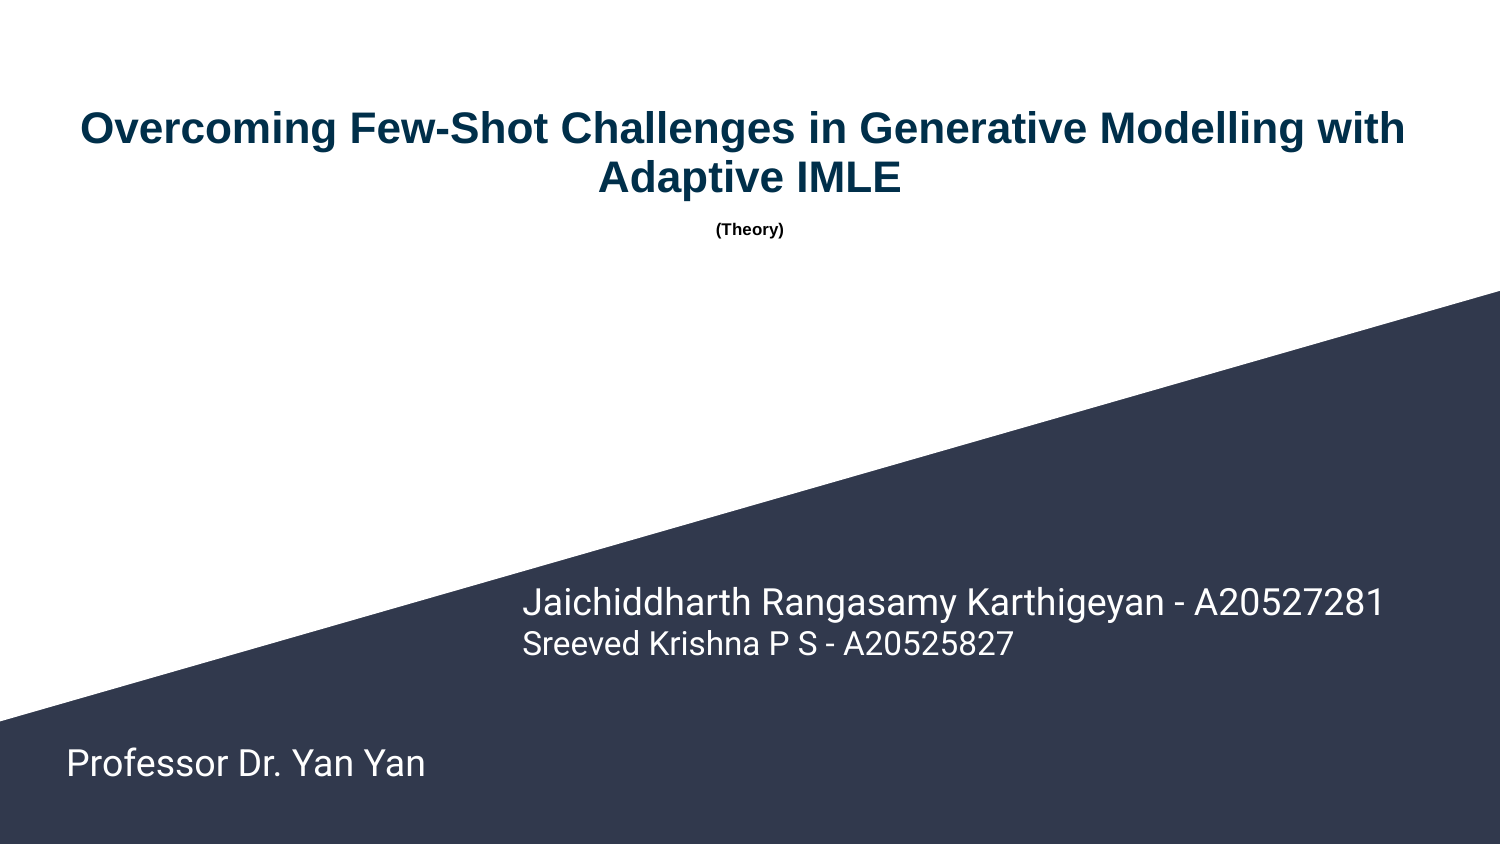

# Overcoming Few-Shot Challenges in Generative Modelling with
Adaptive IMLE
(Theory)

Jaichiddharth Rangasamy Karthigeyan - A20527281
Sreeved Krishna P S - A20525827
Professor Dr. Yan Yan